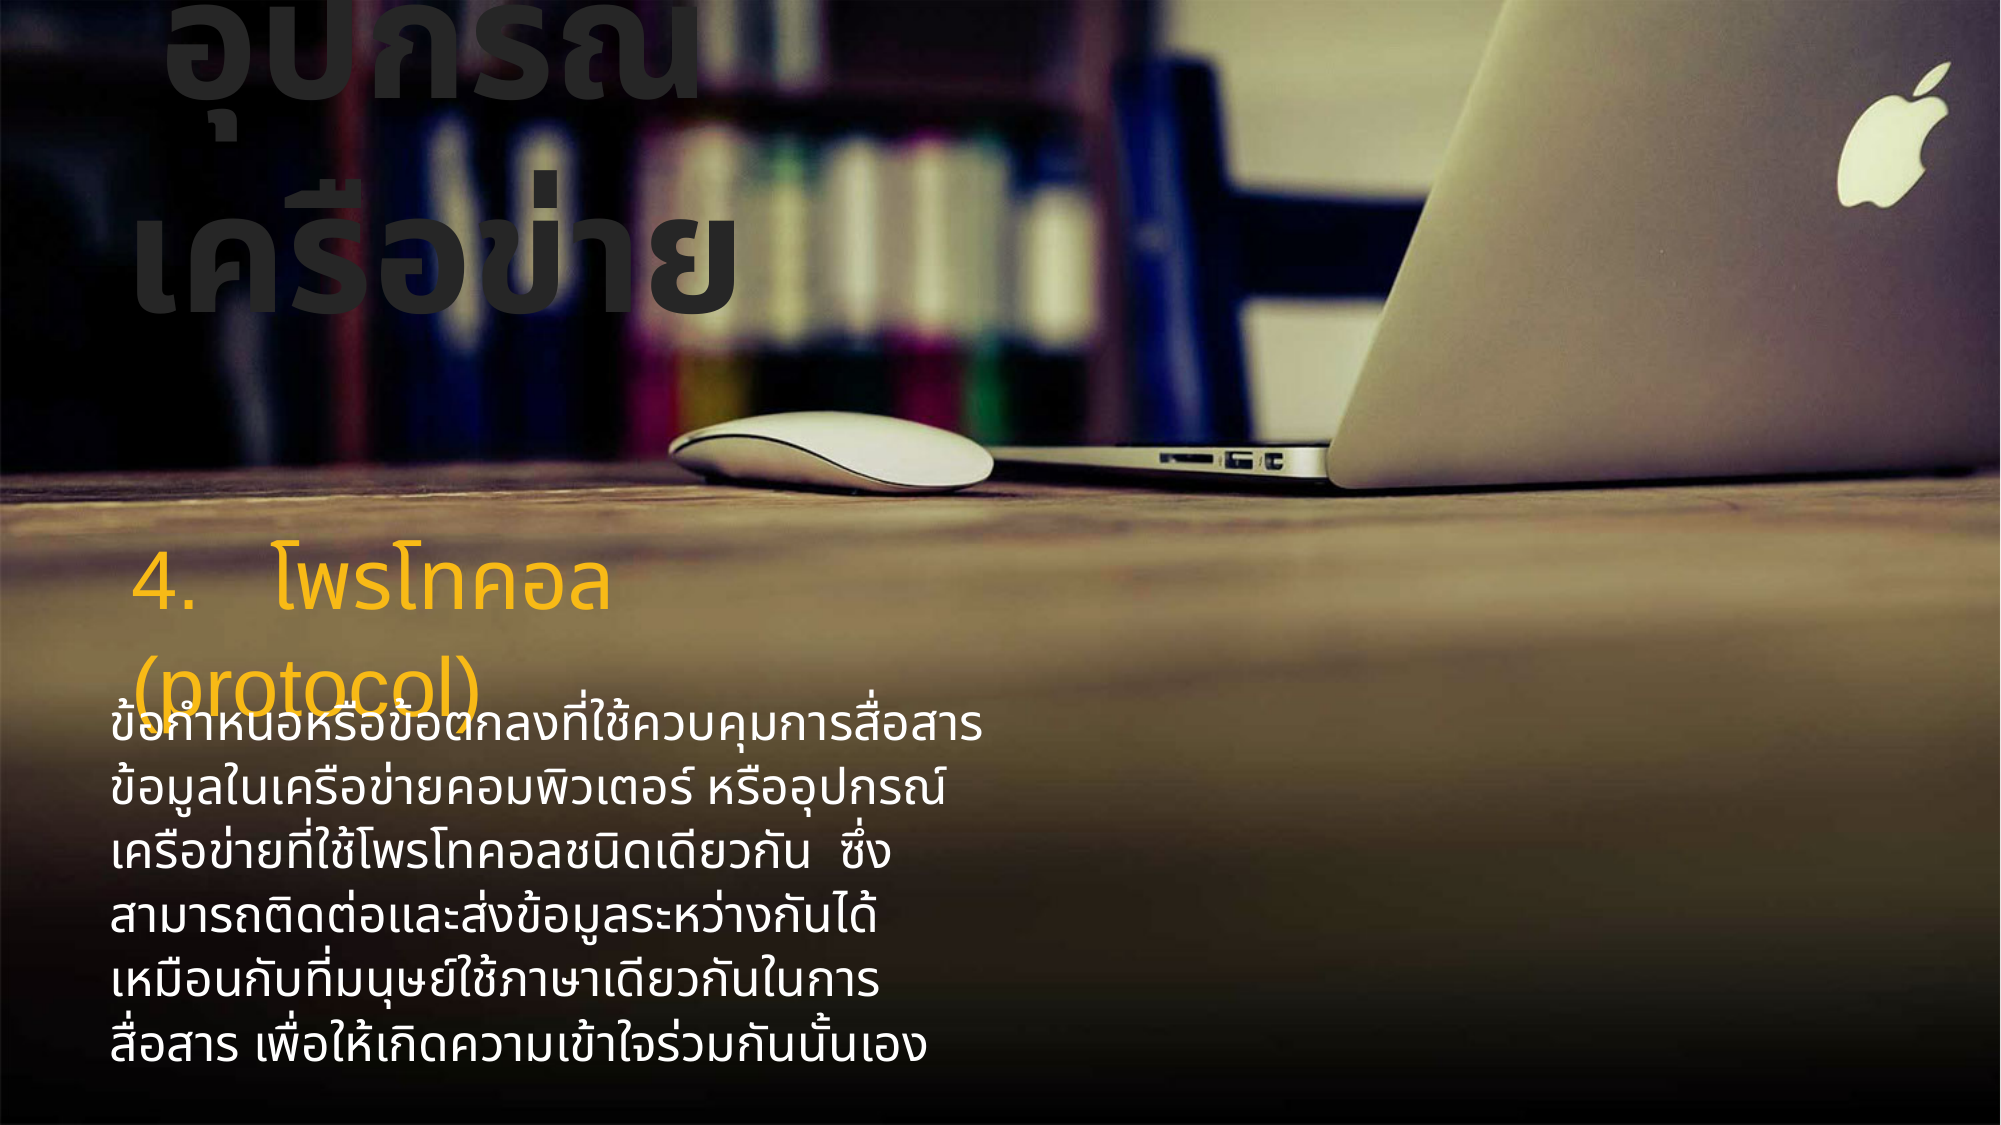

อุปกรณ์เครือข่าย

4.   โพรโทคอล  (protocol)
ข้อกำหนอหรือข้อตกลงที่ใช้ควบคุมการสื่อสารข้อมูลในเครือข่ายคอมพิวเตอร์ หรืออุปกรณ์เครือข่ายที่ใช้โพรโทคอลชนิดเดียวกัน  ซึ่งสามารถติดต่อและส่งข้อมูลระหว่างกันได้ เหมือนกับที่มนุษย์ใช้ภาษาเดียวกันในการสื่อสาร เพื่อให้เกิดความเข้าใจร่วมกันนั้นเอง